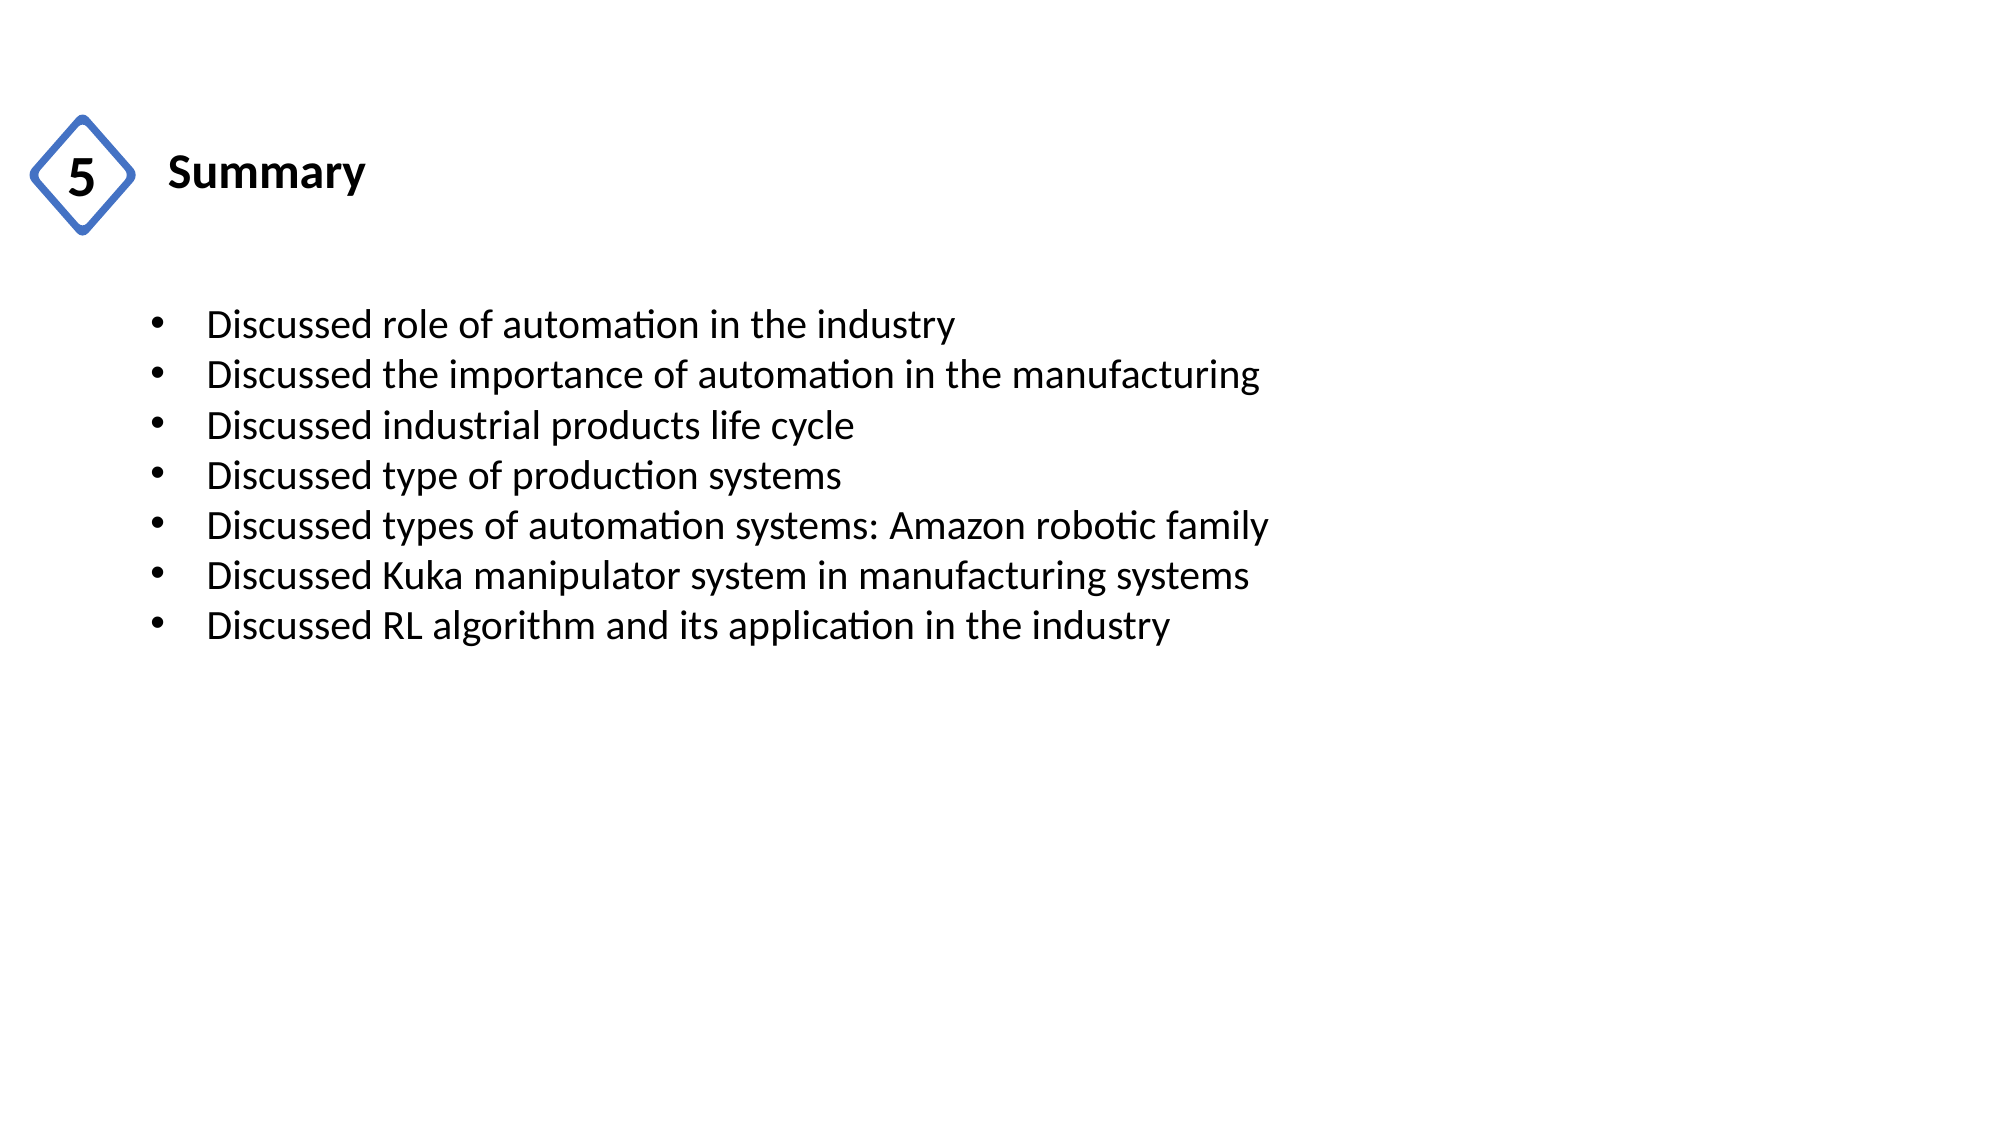

5
Summary

Discussed role of automation in the industry
Discussed the importance of automation in the manufacturing
Discussed industrial products life cycle
Discussed type of production systems
Discussed types of automation systems: Amazon robotic family
Discussed Kuka manipulator system in manufacturing systems
Discussed RL algorithm and its application in the industry